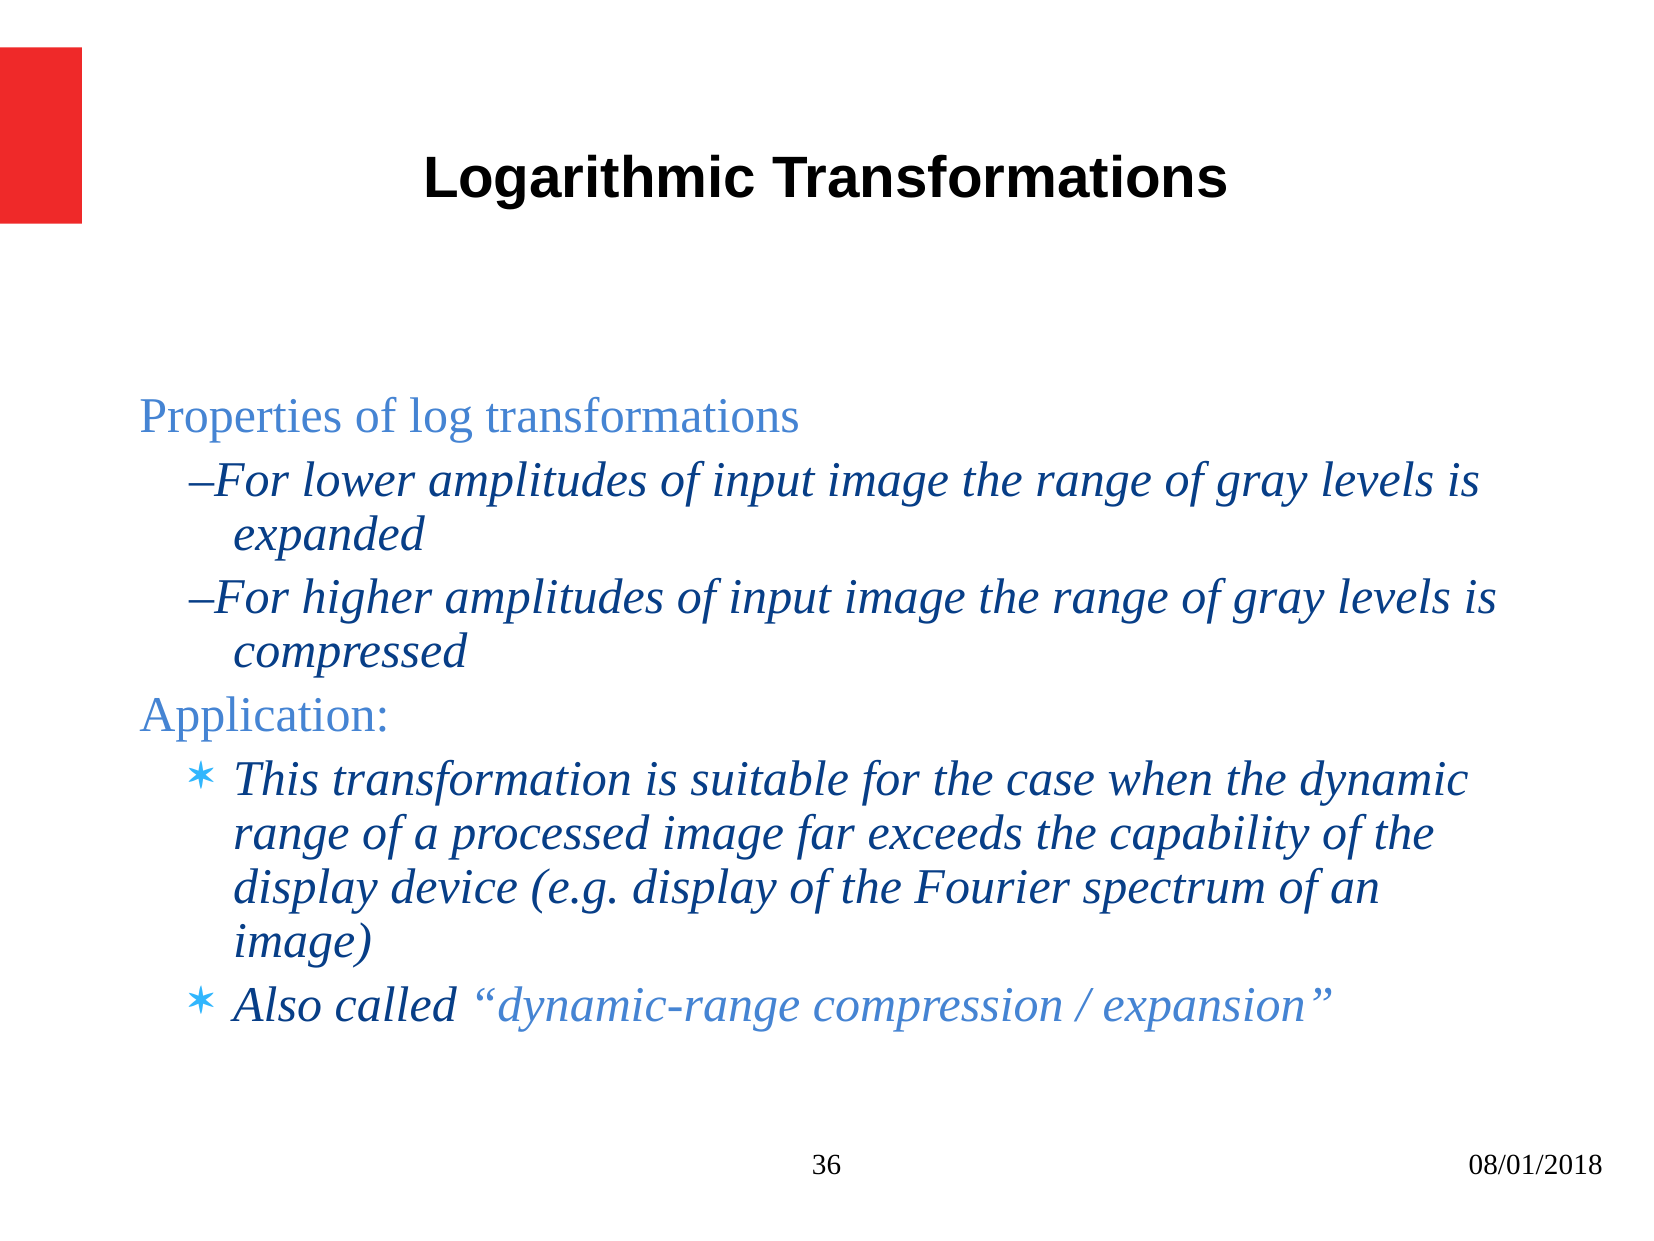

Logarithmic Transformations
Properties of log transformations
–For lower amplitudes of input image the range of gray levels is expanded
–For higher amplitudes of input image the range of gray levels is compressed
Application:
This transformation is suitable for the case when the dynamic range of a processed image far exceeds the capability of the display device (e.g. display of the Fourier spectrum of an image)
Also called “dynamic-range compression / expansion”

36
08/01/2018